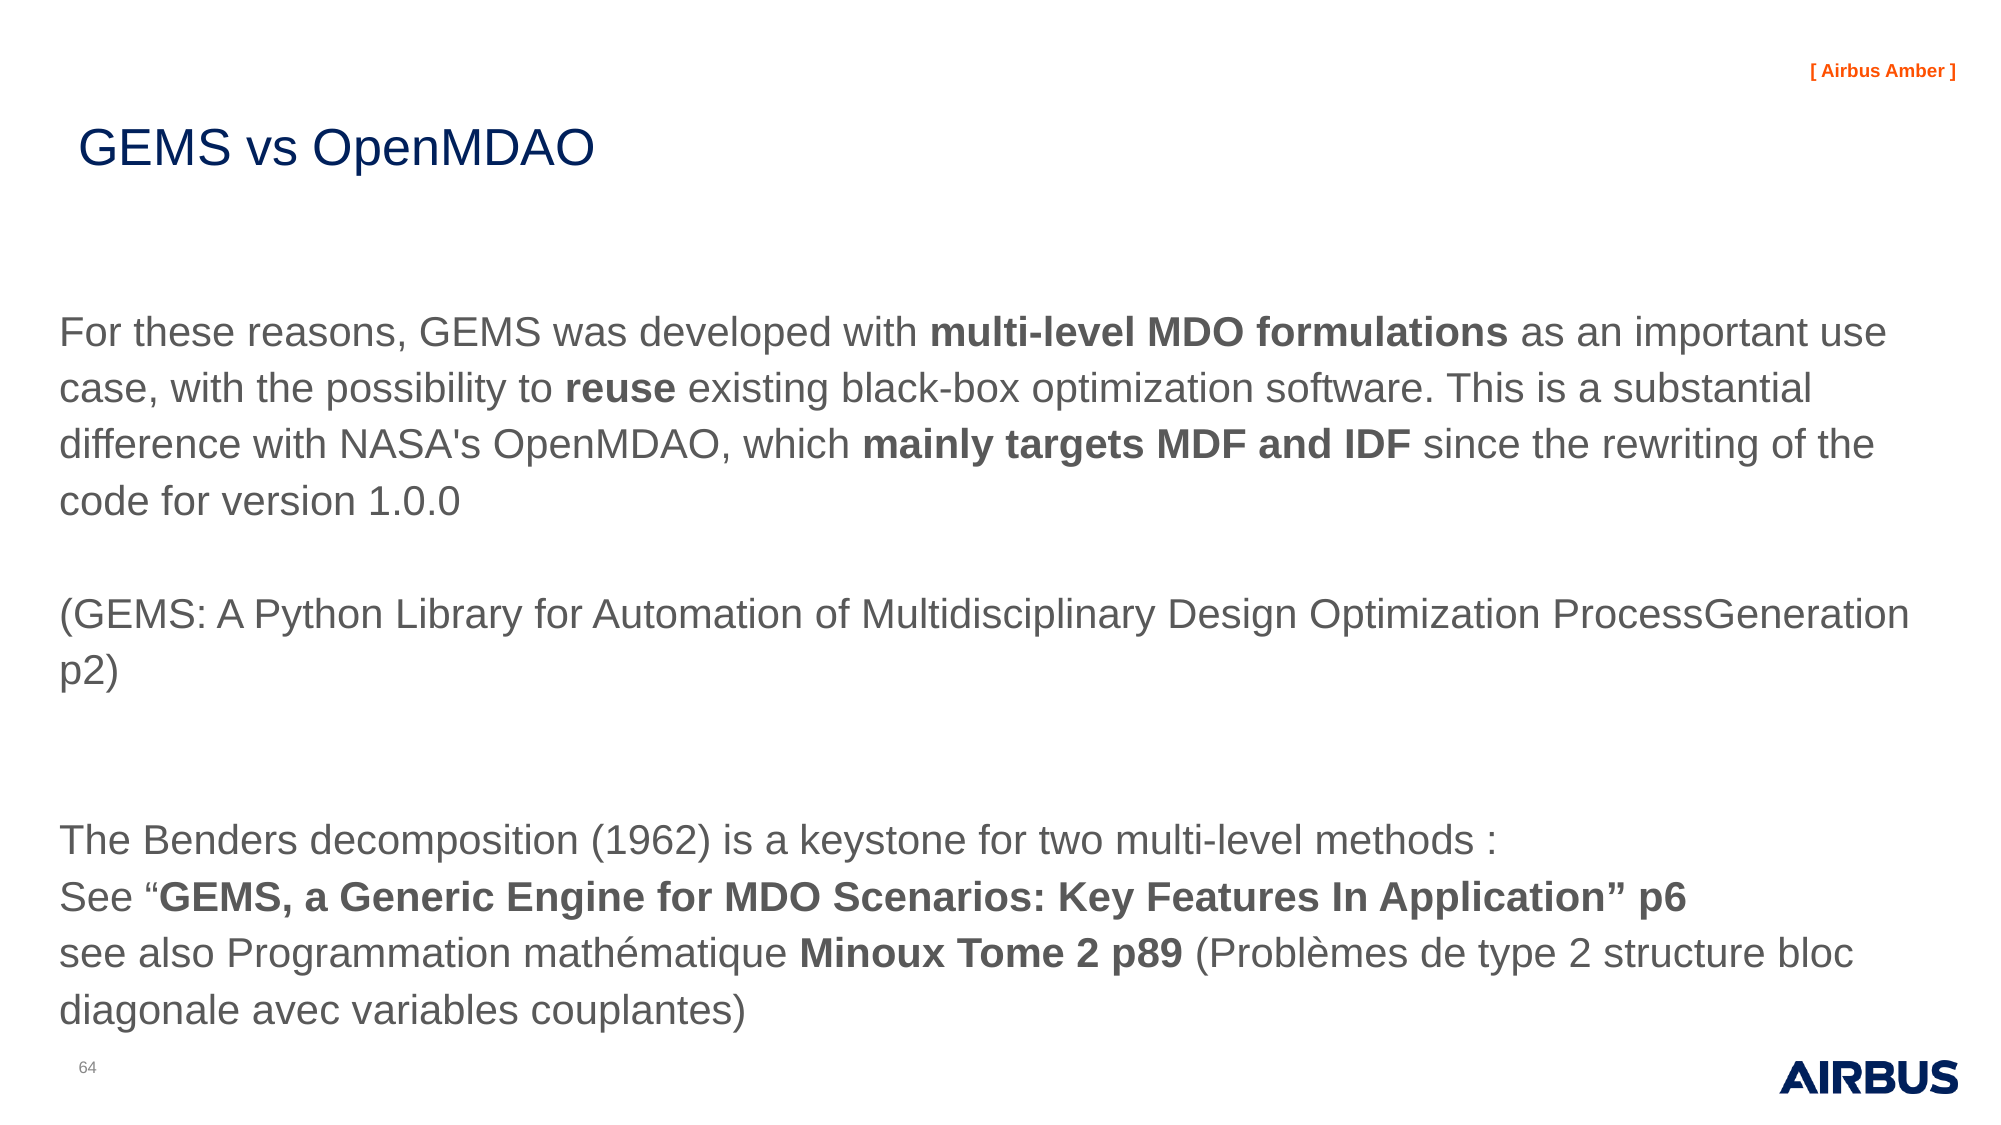

# GEMS vs OpenMDAO
For these reasons, GEMS was developed with multi-level MDO formulations as an important use case, with the possibility to reuse existing black-box optimization software. This is a substantial difference with NASA's OpenMDAO, which mainly targets MDF and IDF since the rewriting of the code for version 1.0.0

(GEMS: A Python Library for Automation of Multidisciplinary Design Optimization ProcessGeneration p2)

The Benders decomposition (1962) is a keystone for two multi-level methods :
See “GEMS, a Generic Engine for MDO Scenarios: Key Features In Application” p6
see also Programmation mathématique Minoux Tome 2 p89 (Problèmes de type 2 structure bloc diagonale avec variables couplantes)